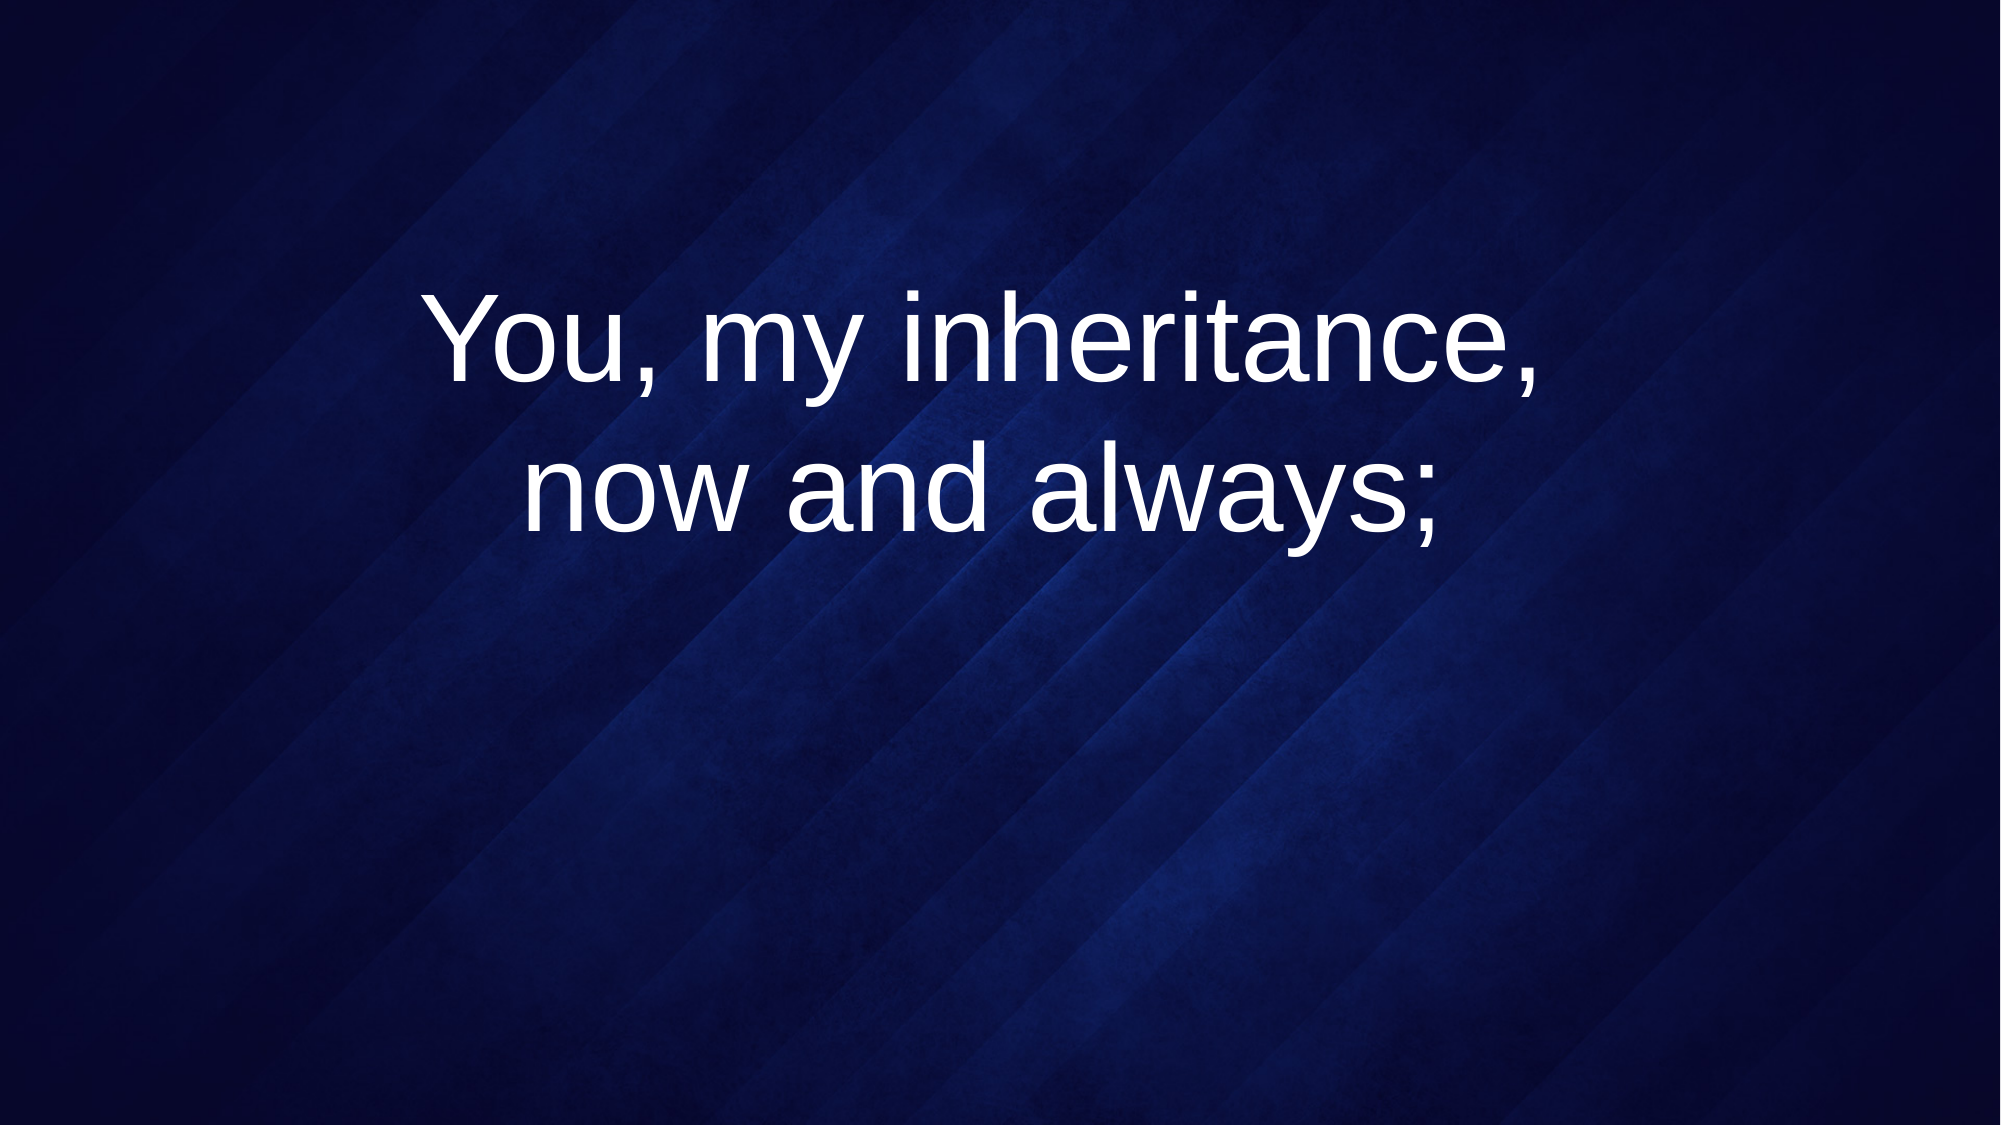

# You, my inheritance, now and always;